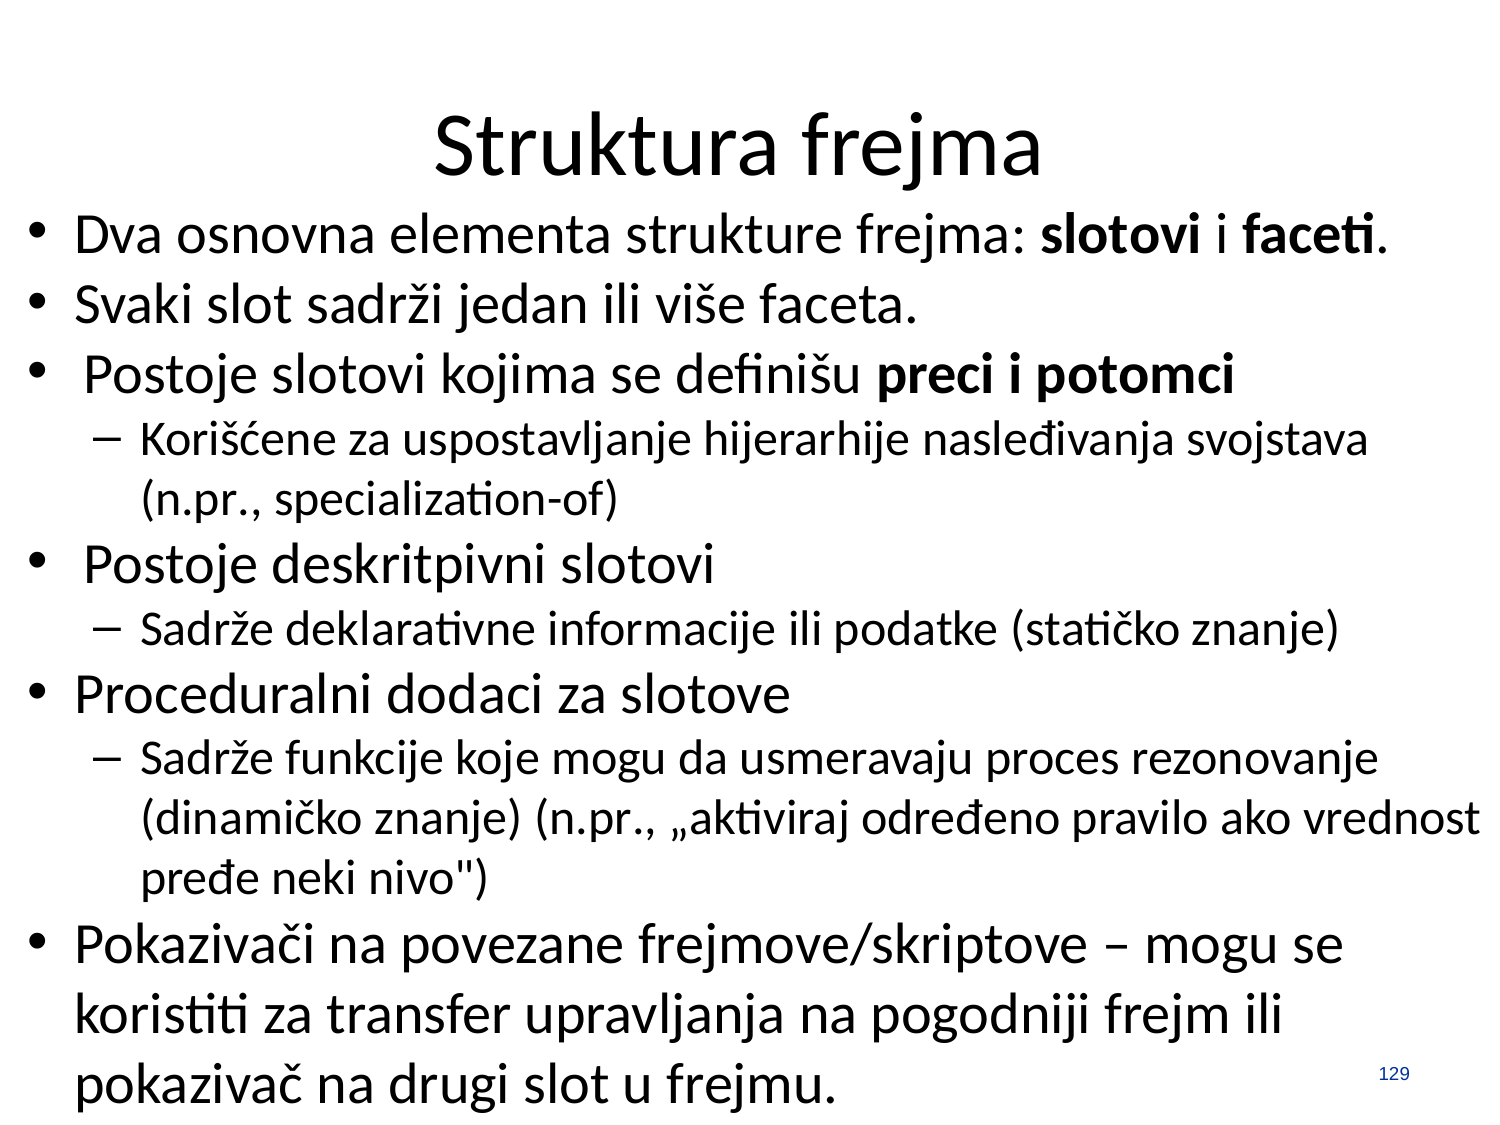

# Struktura frejma
Dva osnovna elementa strukture frejma: slotovi i faceti.
Svaki slot sadrži jedan ili više faceta.
Postoje slotovi kojima se definišu preci i potomci
Korišćene za uspostavljanje hijerarhije nasleđivanja svojstava (n.pr., specialization-of)
Postoje deskritpivni slotovi
Sadrže deklarativne informacije ili podatke (statičko znanje)
Proceduralni dodaci za slotove
Sadrže funkcije koje mogu da usmeravaju proces rezonovanje (dinamičko znanje) (n.pr., „aktiviraj određeno pravilo ako vrednost pređe neki nivo")
Pokazivači na povezane frejmove/skriptove – mogu se koristiti za transfer upravljanja na pogodniji frejm ili pokazivač na drugi slot u frejmu.

129